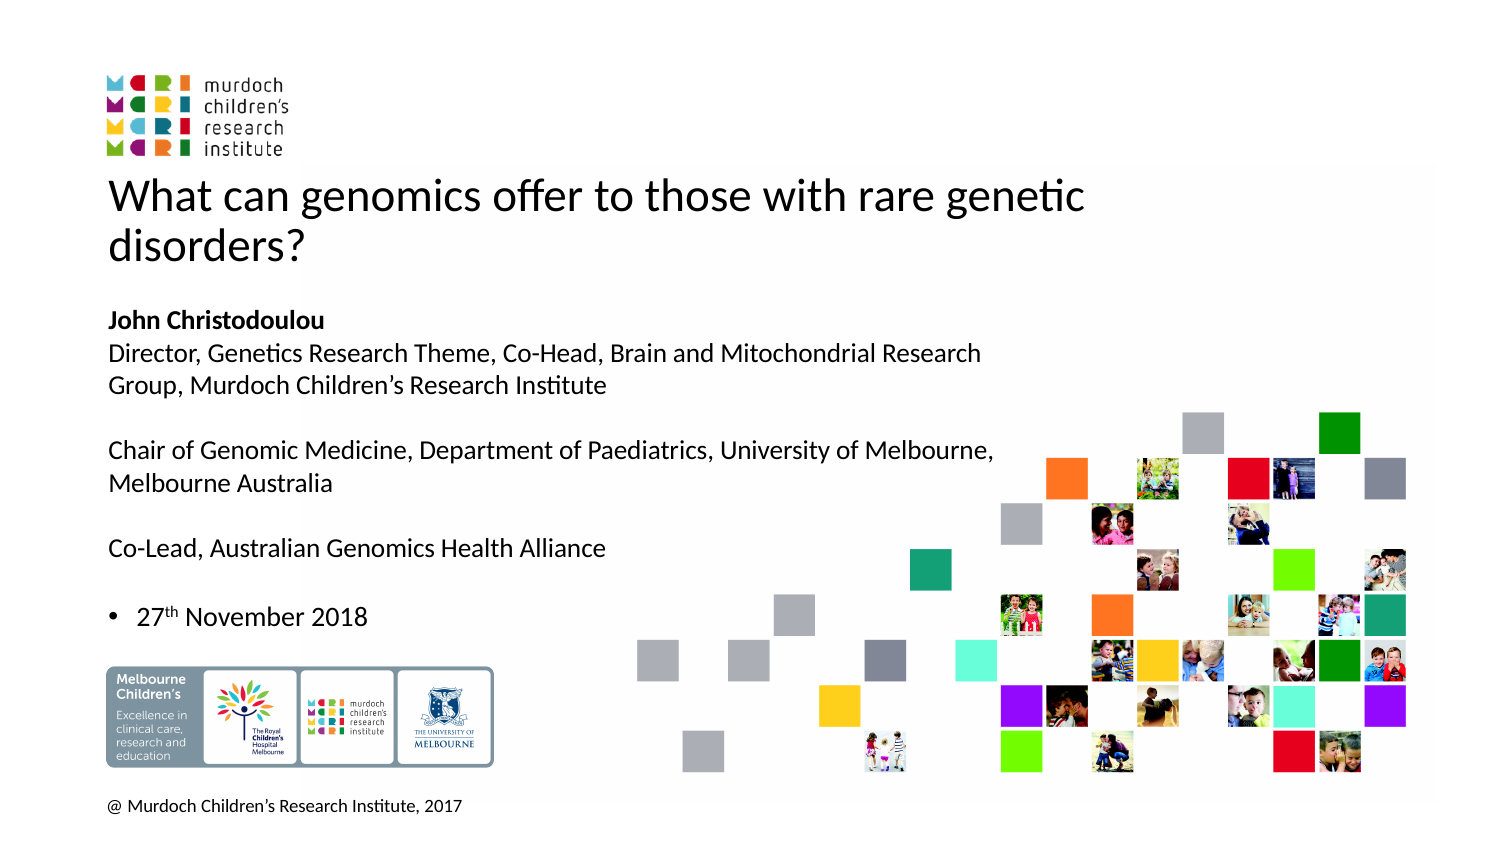

# What can genomics offer to those with rare genetic disorders?
John Christodoulou
Director, Genetics Research Theme, Co-Head, Brain and Mitochondrial Research Group, Murdoch Children’s Research Institute

Chair of Genomic Medicine, Department of Paediatrics, University of Melbourne, Melbourne Australia

Co-Lead, Australian Genomics Health Alliance
27th November 2018